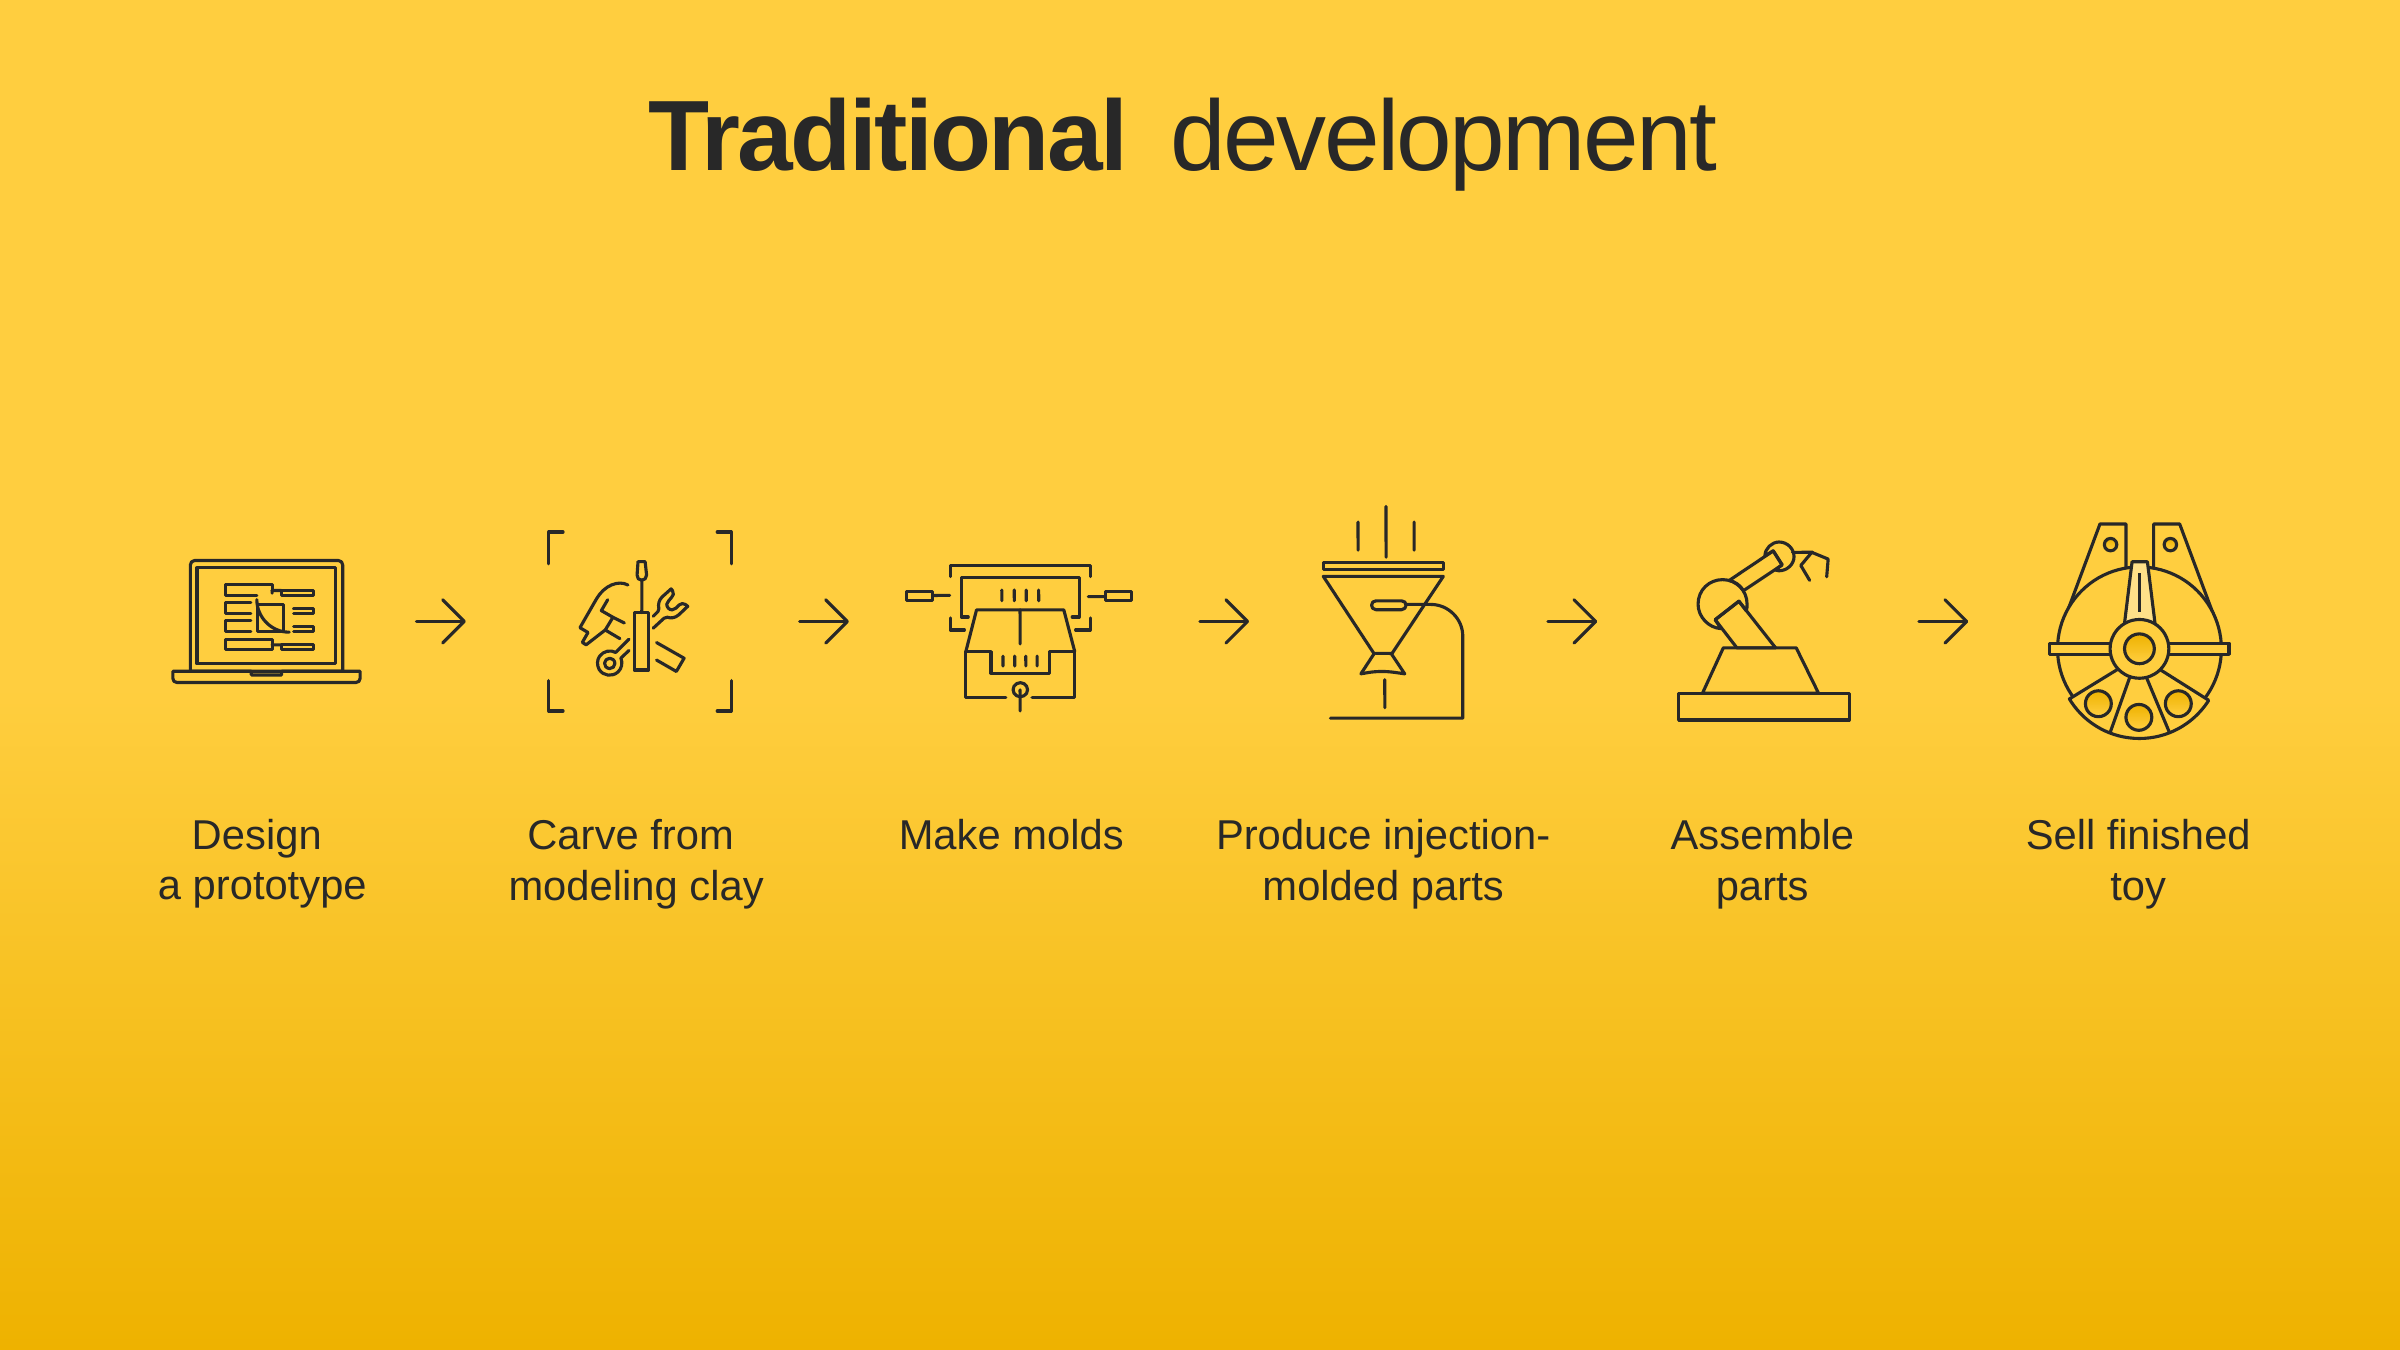

Traditional
development

Design
a prototype
Carve from
modeling clay
Make molds
Produce injection-molded parts
Assemble
parts
Sell finished toy